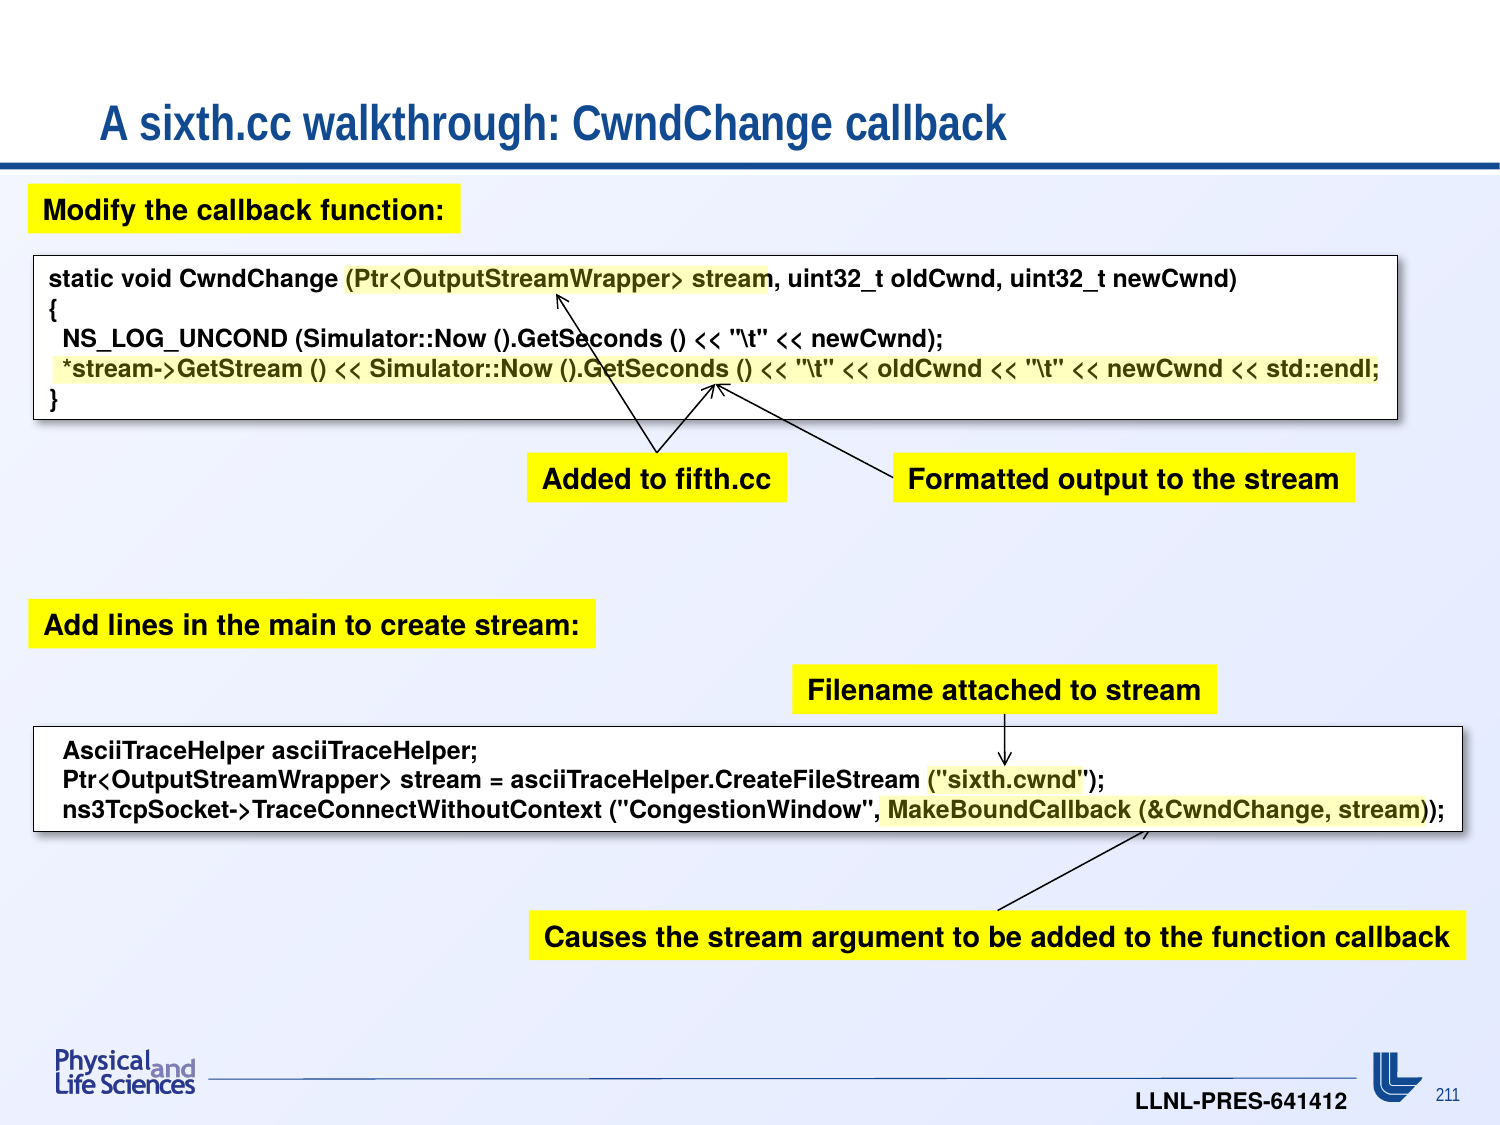

# A sixth.cc walkthrough: CwndChange callback
Modify the callback function:
static void CwndChange (Ptr<OutputStreamWrapper> stream, uint32_t oldCwnd, uint32_t newCwnd)
{
  NS_LOG_UNCOND (Simulator::Now ().GetSeconds () << "\t" << newCwnd);
  *stream->GetStream () << Simulator::Now ().GetSeconds () << "\t" << oldCwnd << "\t" << newCwnd << std::endl;
}

Added to fifth.cc
Formatted output to the stream
Add lines in the main to create stream:
Filename attached to stream
  AsciiTraceHelper asciiTraceHelper;
  Ptr<OutputStreamWrapper> stream = asciiTraceHelper.CreateFileStream ("sixth.cwnd");
  ns3TcpSocket->TraceConnectWithoutContext ("CongestionWindow", MakeBoundCallback (&CwndChange, stream));

Causes the stream argument to be added to the function callback